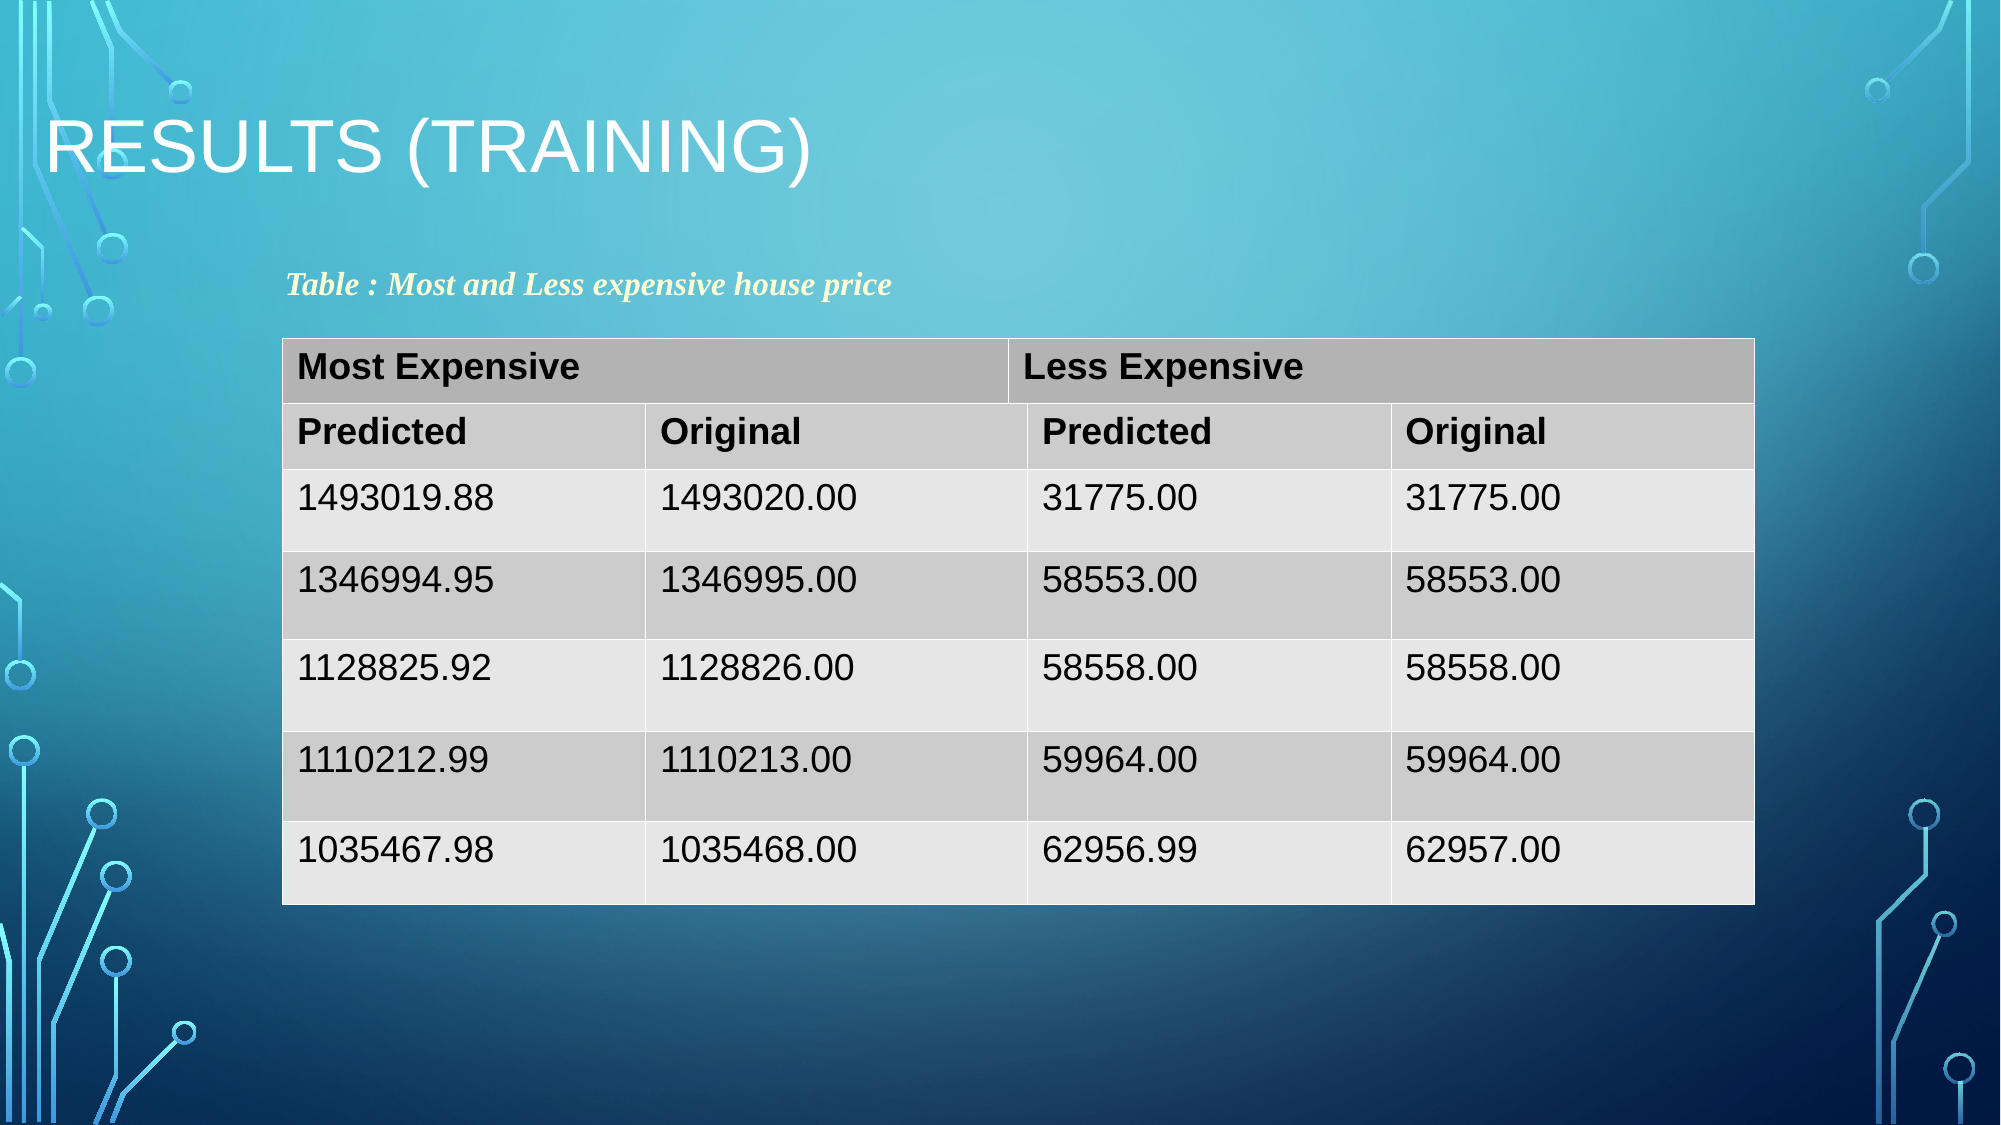

Results (Training)
Table : Most and Less expensive house price
| Most Expensive |  | Less Expensive |  |  |
| --- | --- | --- | --- | --- |
| Predicted | Original |  | Predicted | Original |
| 1493019.88 | 1493020.00 |  | 31775.00 | 31775.00 |
| 1346994.95 | 1346995.00 |  | 58553.00 | 58553.00 |
| 1128825.92 | 1128826.00 |  | 58558.00 | 58558.00 |
| 1110212.99 | 1110213.00 |  | 59964.00 | 59964.00 |
| 1035467.98 | 1035468.00 |  | 62956.99 | 62957.00 |